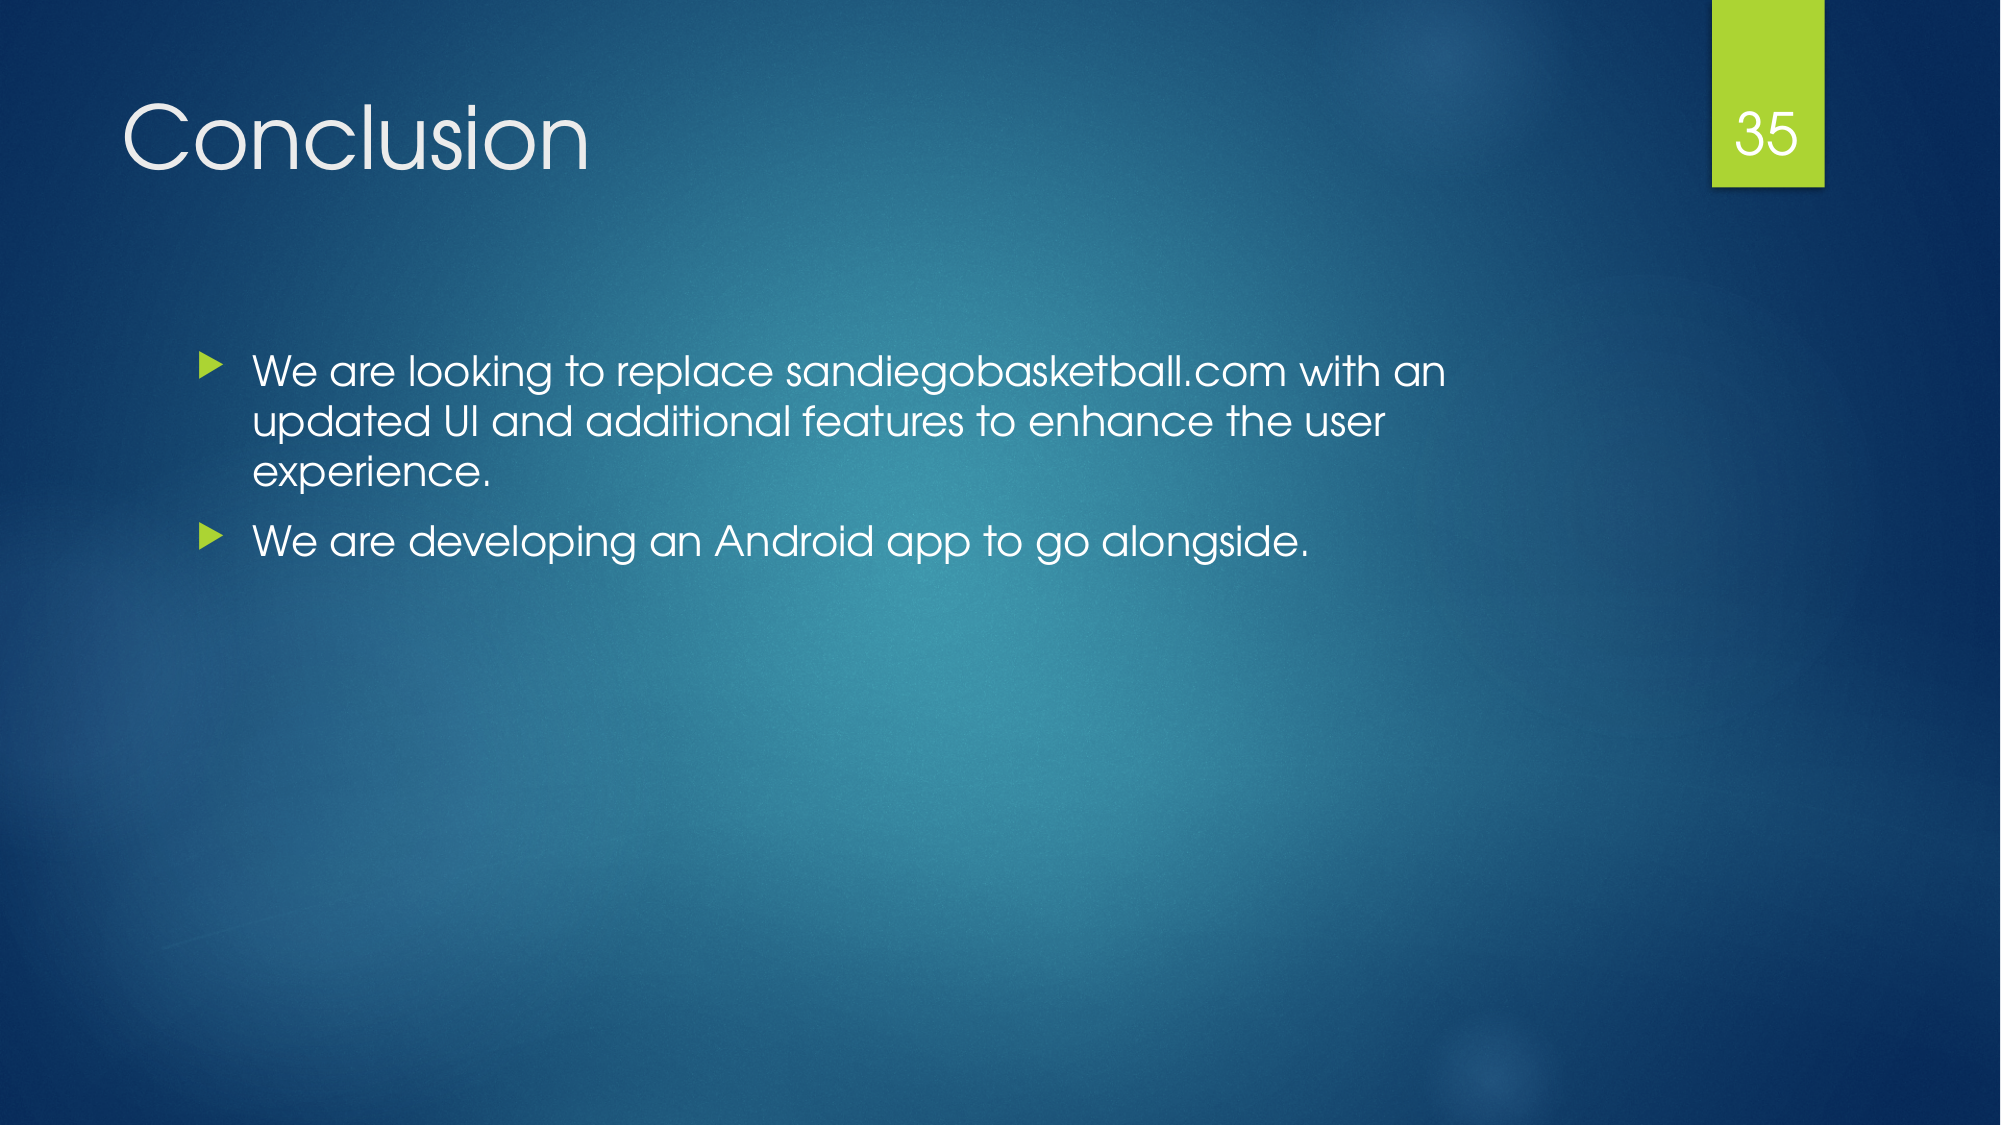

35
# Conclusion
We are looking to replace sandiegobasketball.com with an updated UI and additional features to enhance the user experience.
We are developing an Android app to go alongside.